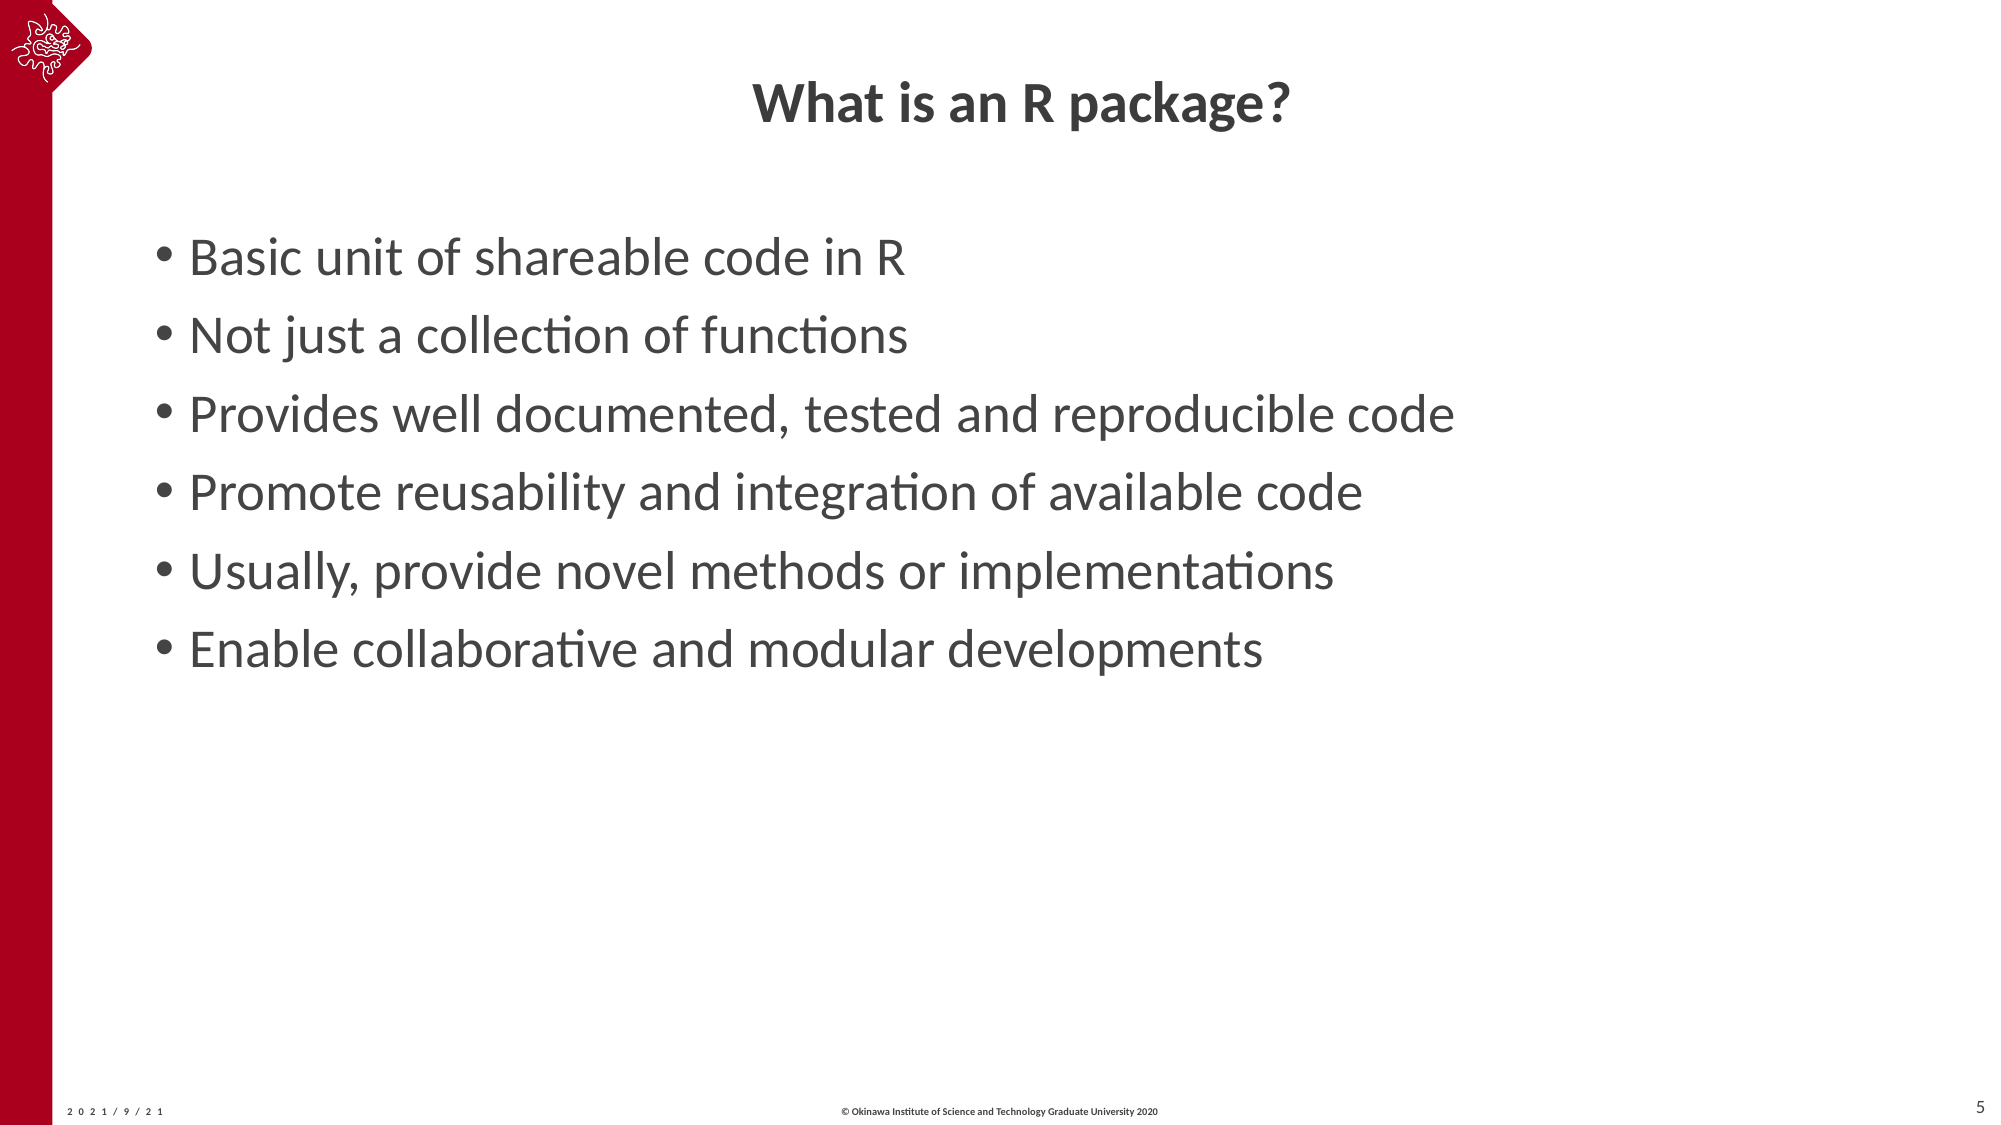

# What is an R package?
Basic unit of shareable code in R
Not just a collection of functions
Provides well documented, tested and reproducible code
Promote reusability and integration of available code
Usually, provide novel methods or implementations
Enable collaborative and modular developments